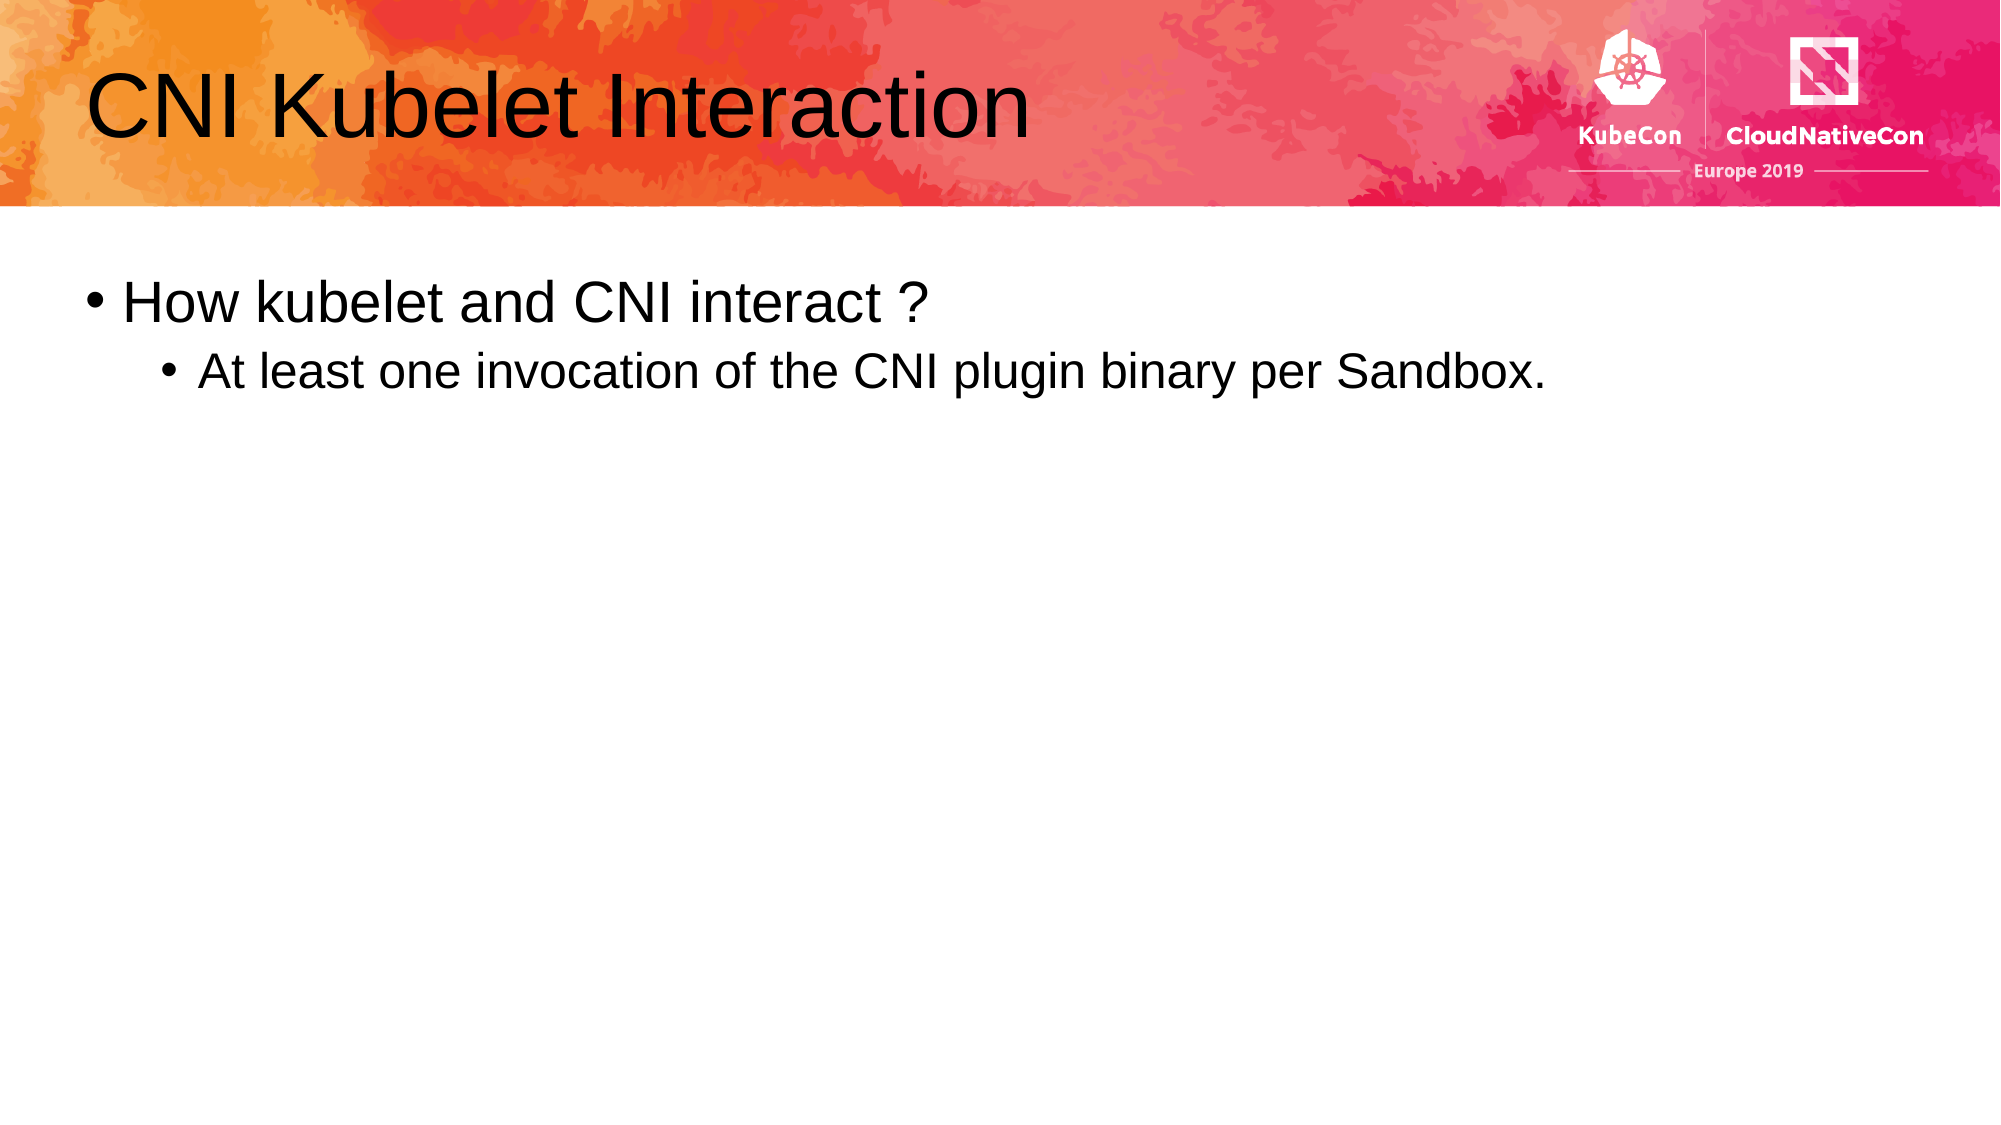

# CNI Kubelet Interaction
How kubelet and CNI interact ?
At least one invocation of the CNI plugin binary per Sandbox.